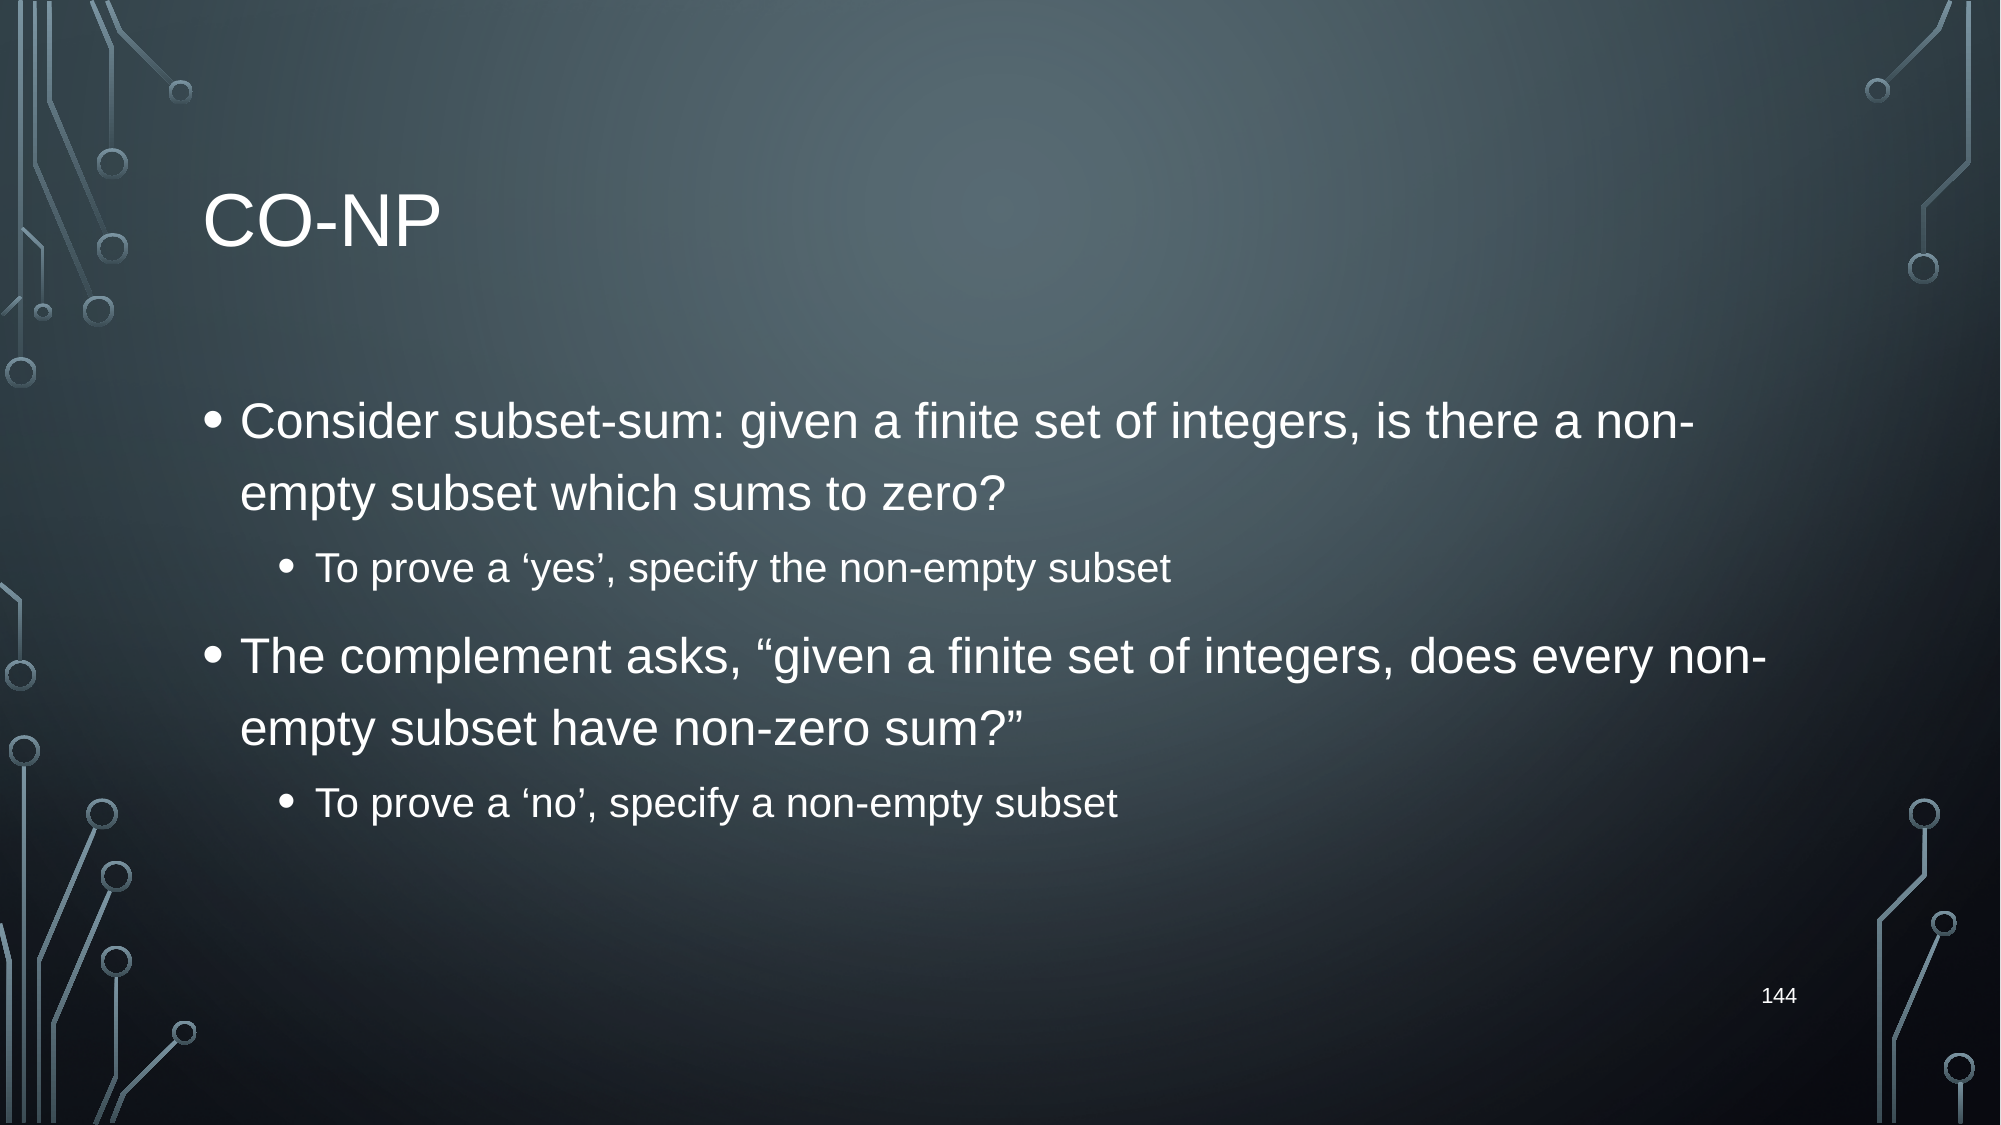

# co-NP
Consider subset-sum: given a finite set of integers, is there a non-empty subset which sums to zero?
To prove a ‘yes’, specify the non-empty subset
The complement asks, “given a finite set of integers, does every non-empty subset have non-zero sum?”
To prove a ‘no’, specify a non-empty subset
144